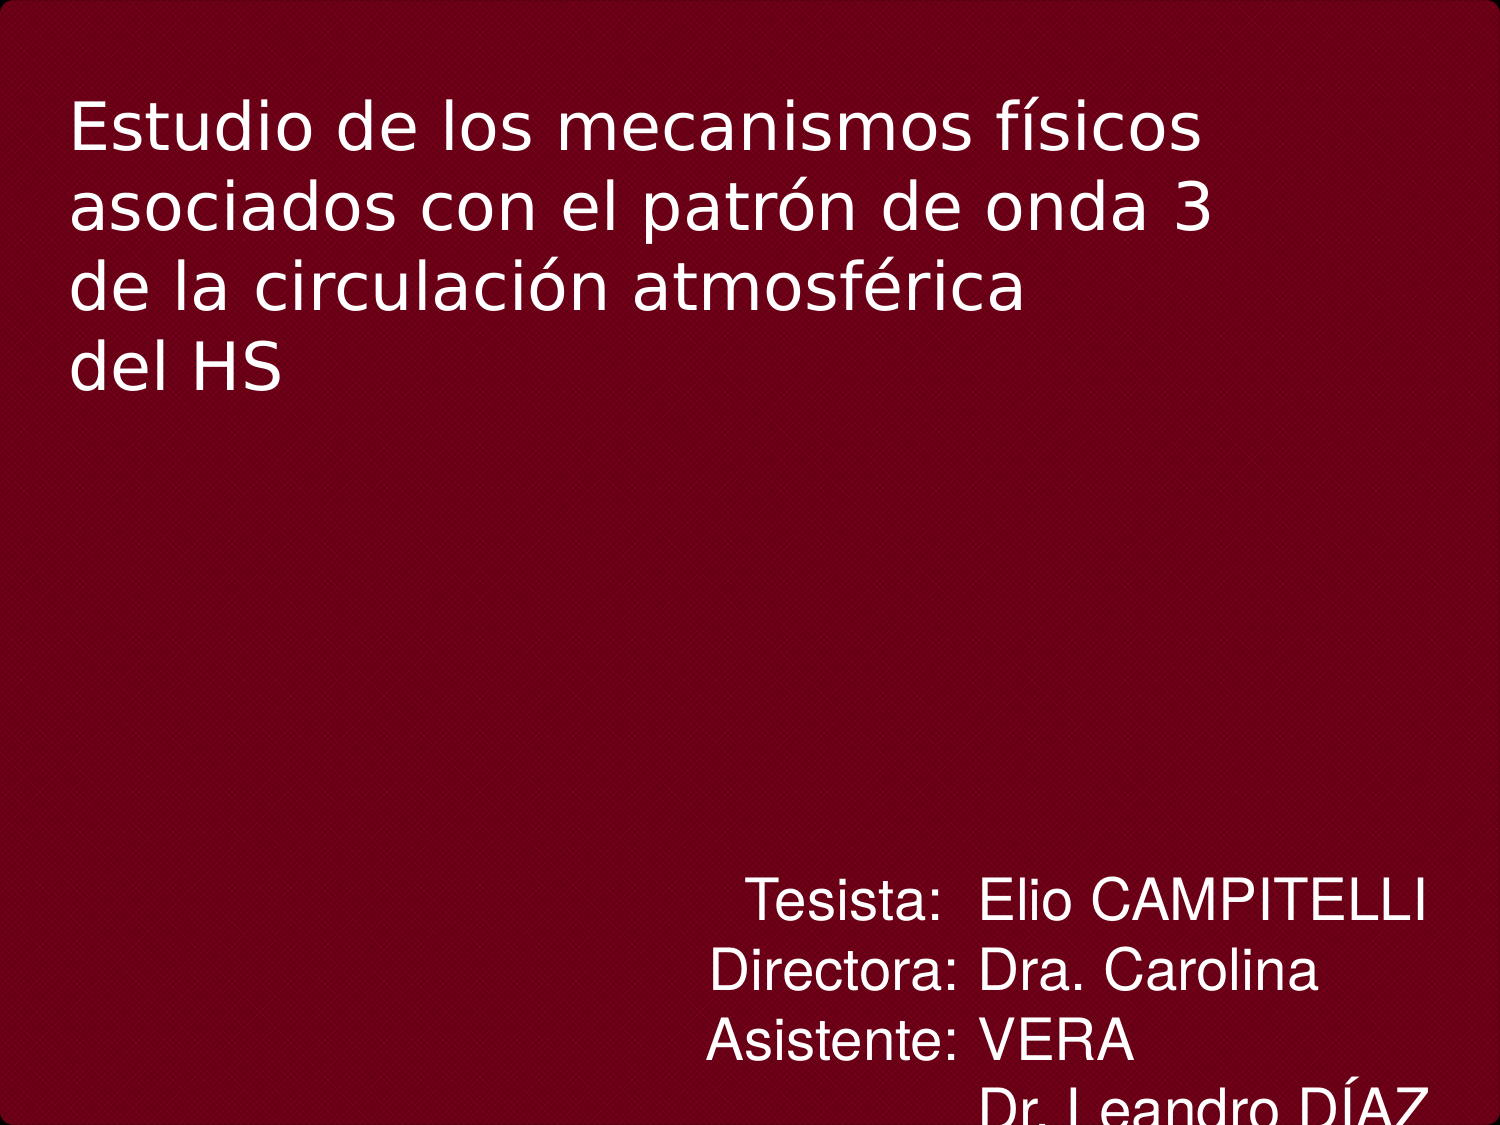

# Estudio de los mecanismos físicos asociados con el patrón de onda 3 de la circulación atmosférica del HS
Tesista:
Directora:
Asistente:
Elio Campitelli
Dra. Carolina Vera
Dr. Leandro Díaz